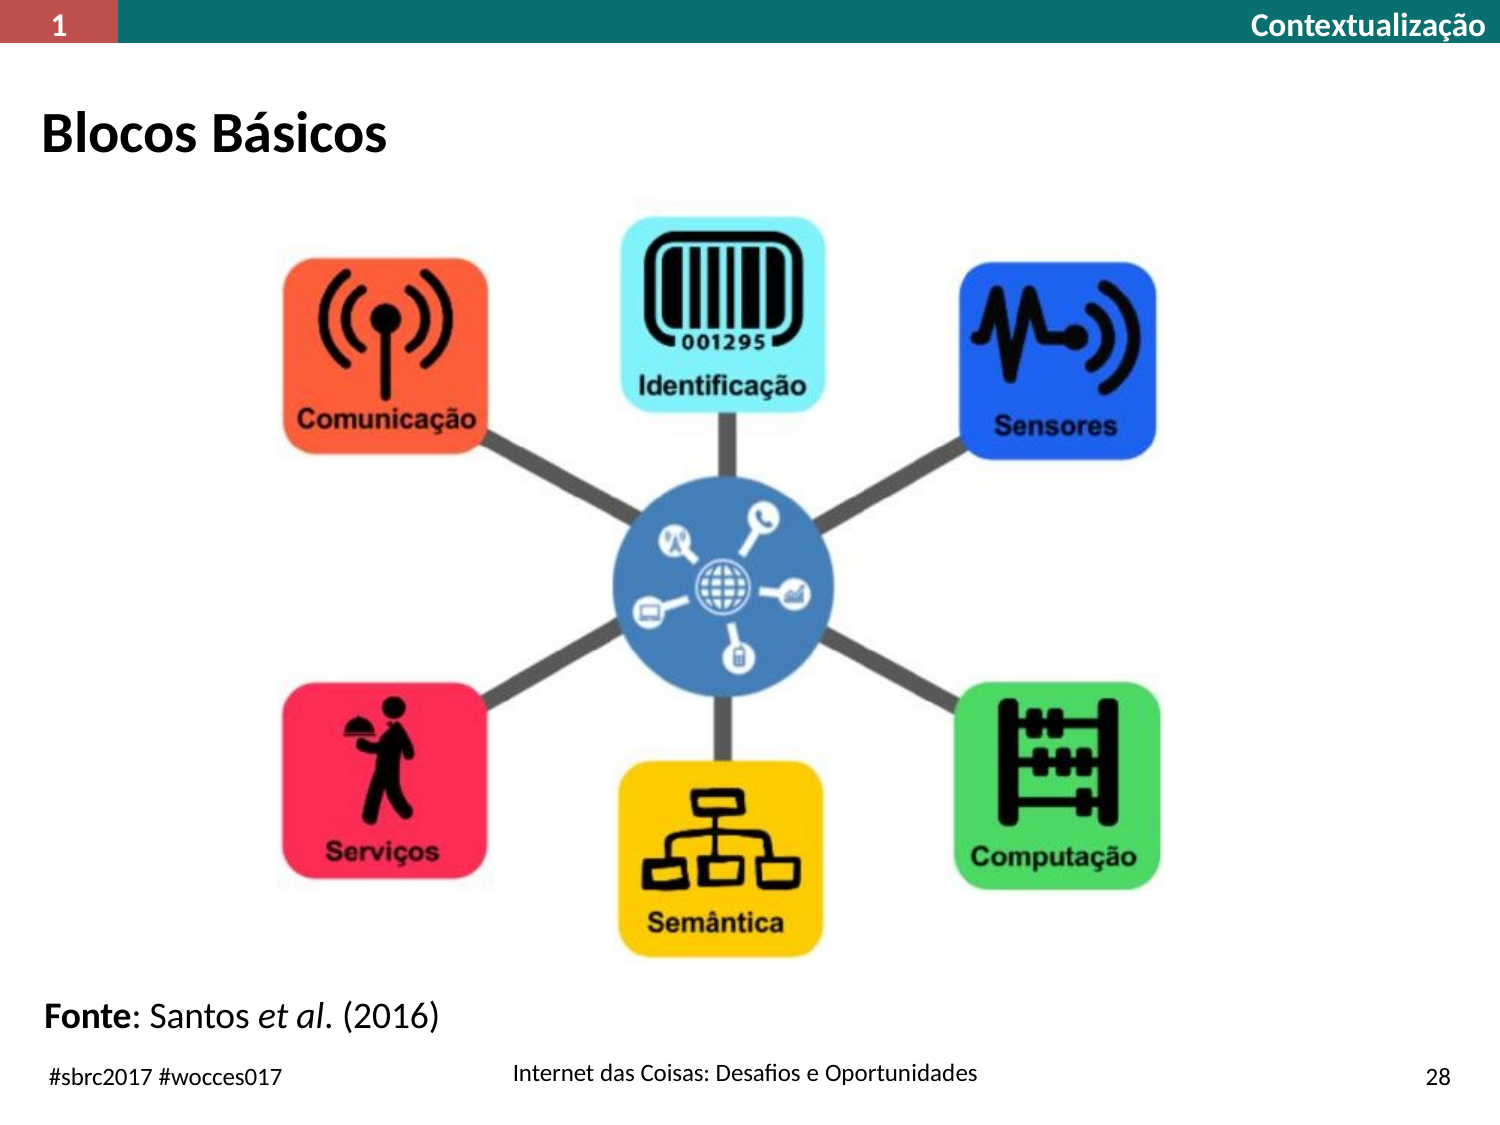

1
Contextualização
# Blocos Básicos

Fonte: Santos et al. (2016)
#sbrc2017 #wocces017
Internet das Coisas: Desafios e Oportunidades
28